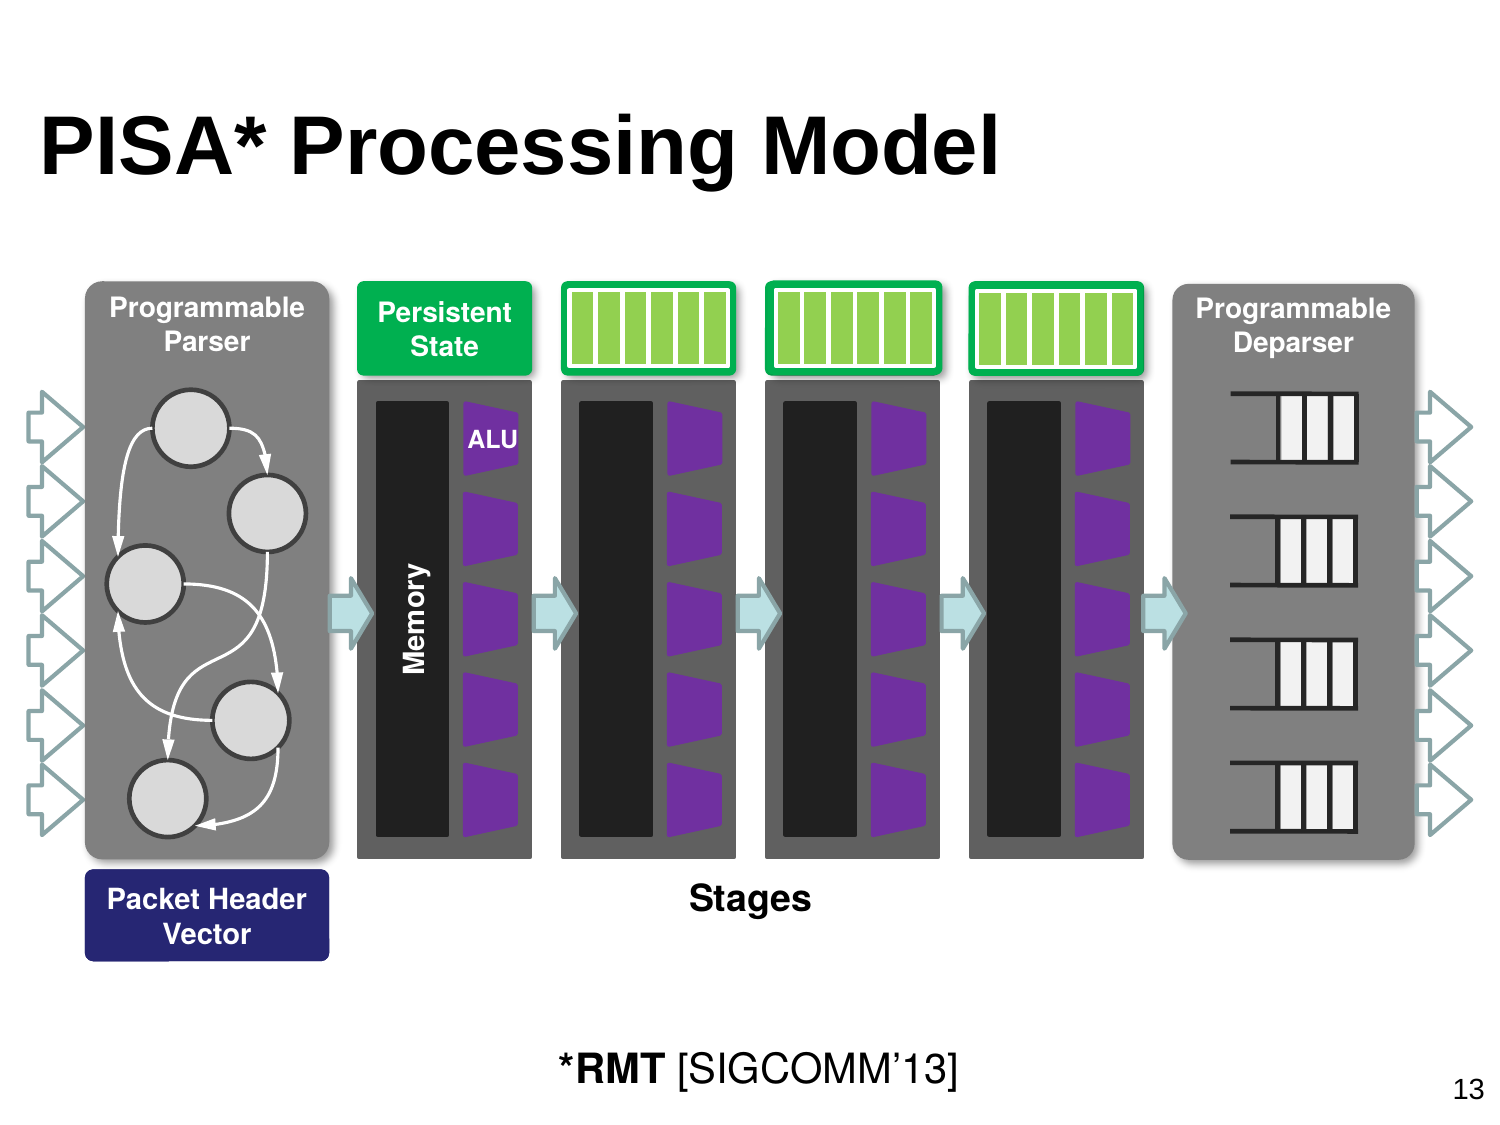

# PISA* Processing Model

Programmable Parser

Persistent State

Programmable Deparser

Memory

ALU

Stages
ip.src=1.1.1.1
ip.dst=2.2.2.2
...
Packet Header Vector
*RMT [SIGCOMM’13]
13